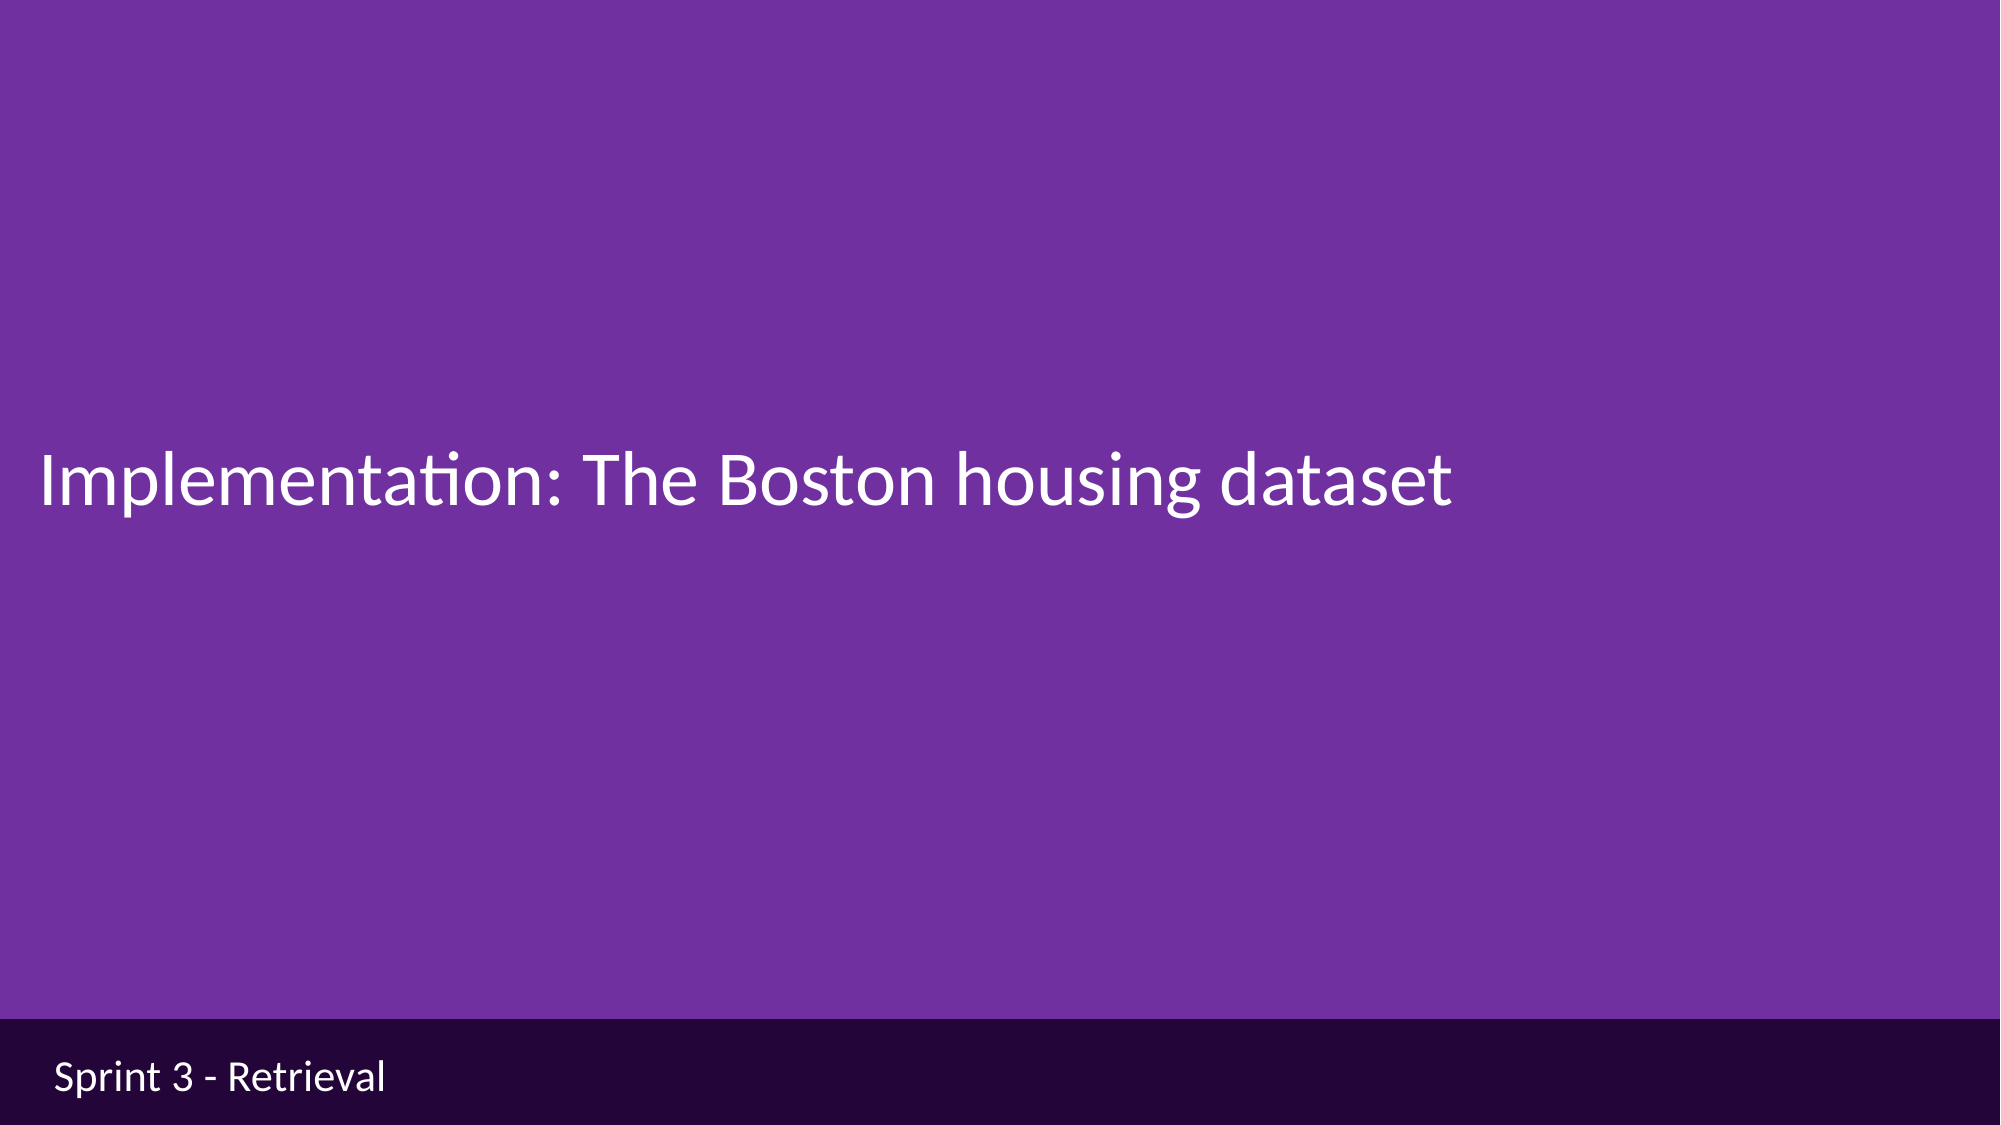

Implementation: The Boston housing dataset

Sprint 3 - Retrieval